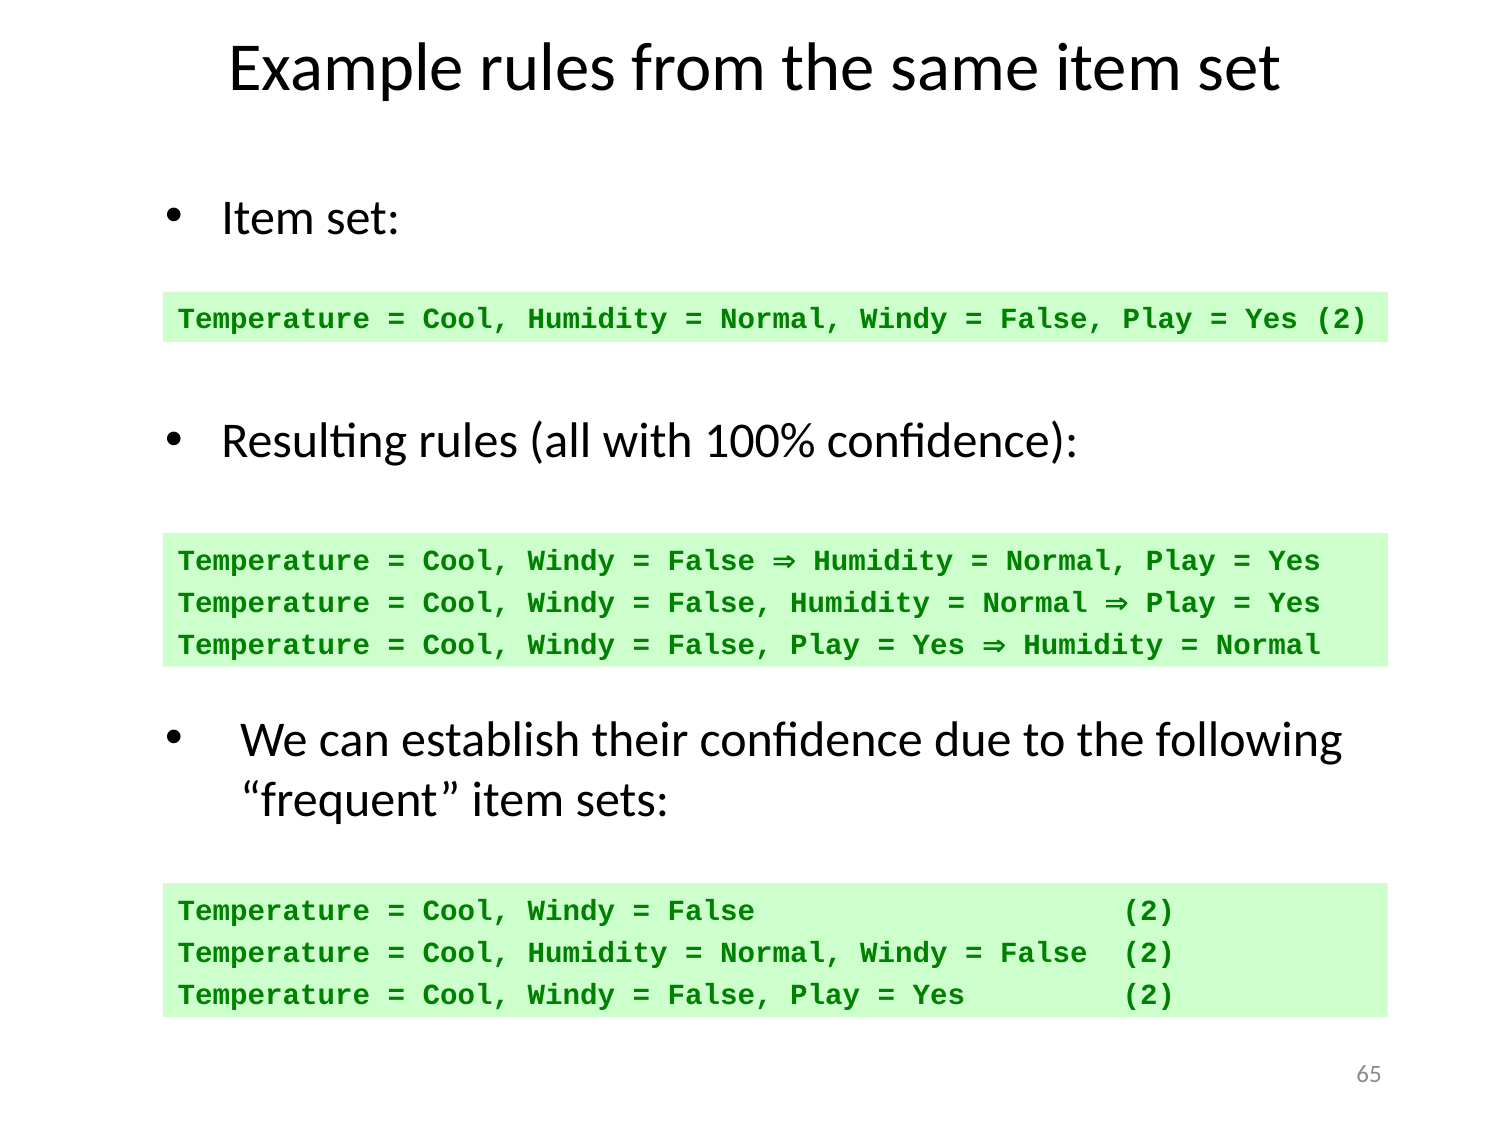

Example rules from the same item set
Item set:

Resulting rules (all with 100% confidence):

We can establish their confidence due to the following “frequent” item sets:
Temperature = Cool, Humidity = Normal, Windy = False, Play = Yes (2)

Temperature = Cool, Windy = False ⇒ Humidity = Normal, Play = Yes
Temperature = Cool, Windy = False, Humidity = Normal ⇒ Play = Yes
Temperature = Cool, Windy = False, Play = Yes ⇒ Humidity = Normal

Temperature = Cool, Windy = False                     (2)
Temperature = Cool, Humidity = Normal, Windy = False  (2)
Temperature = Cool, Windy = False, Play = Yes         (2)

65